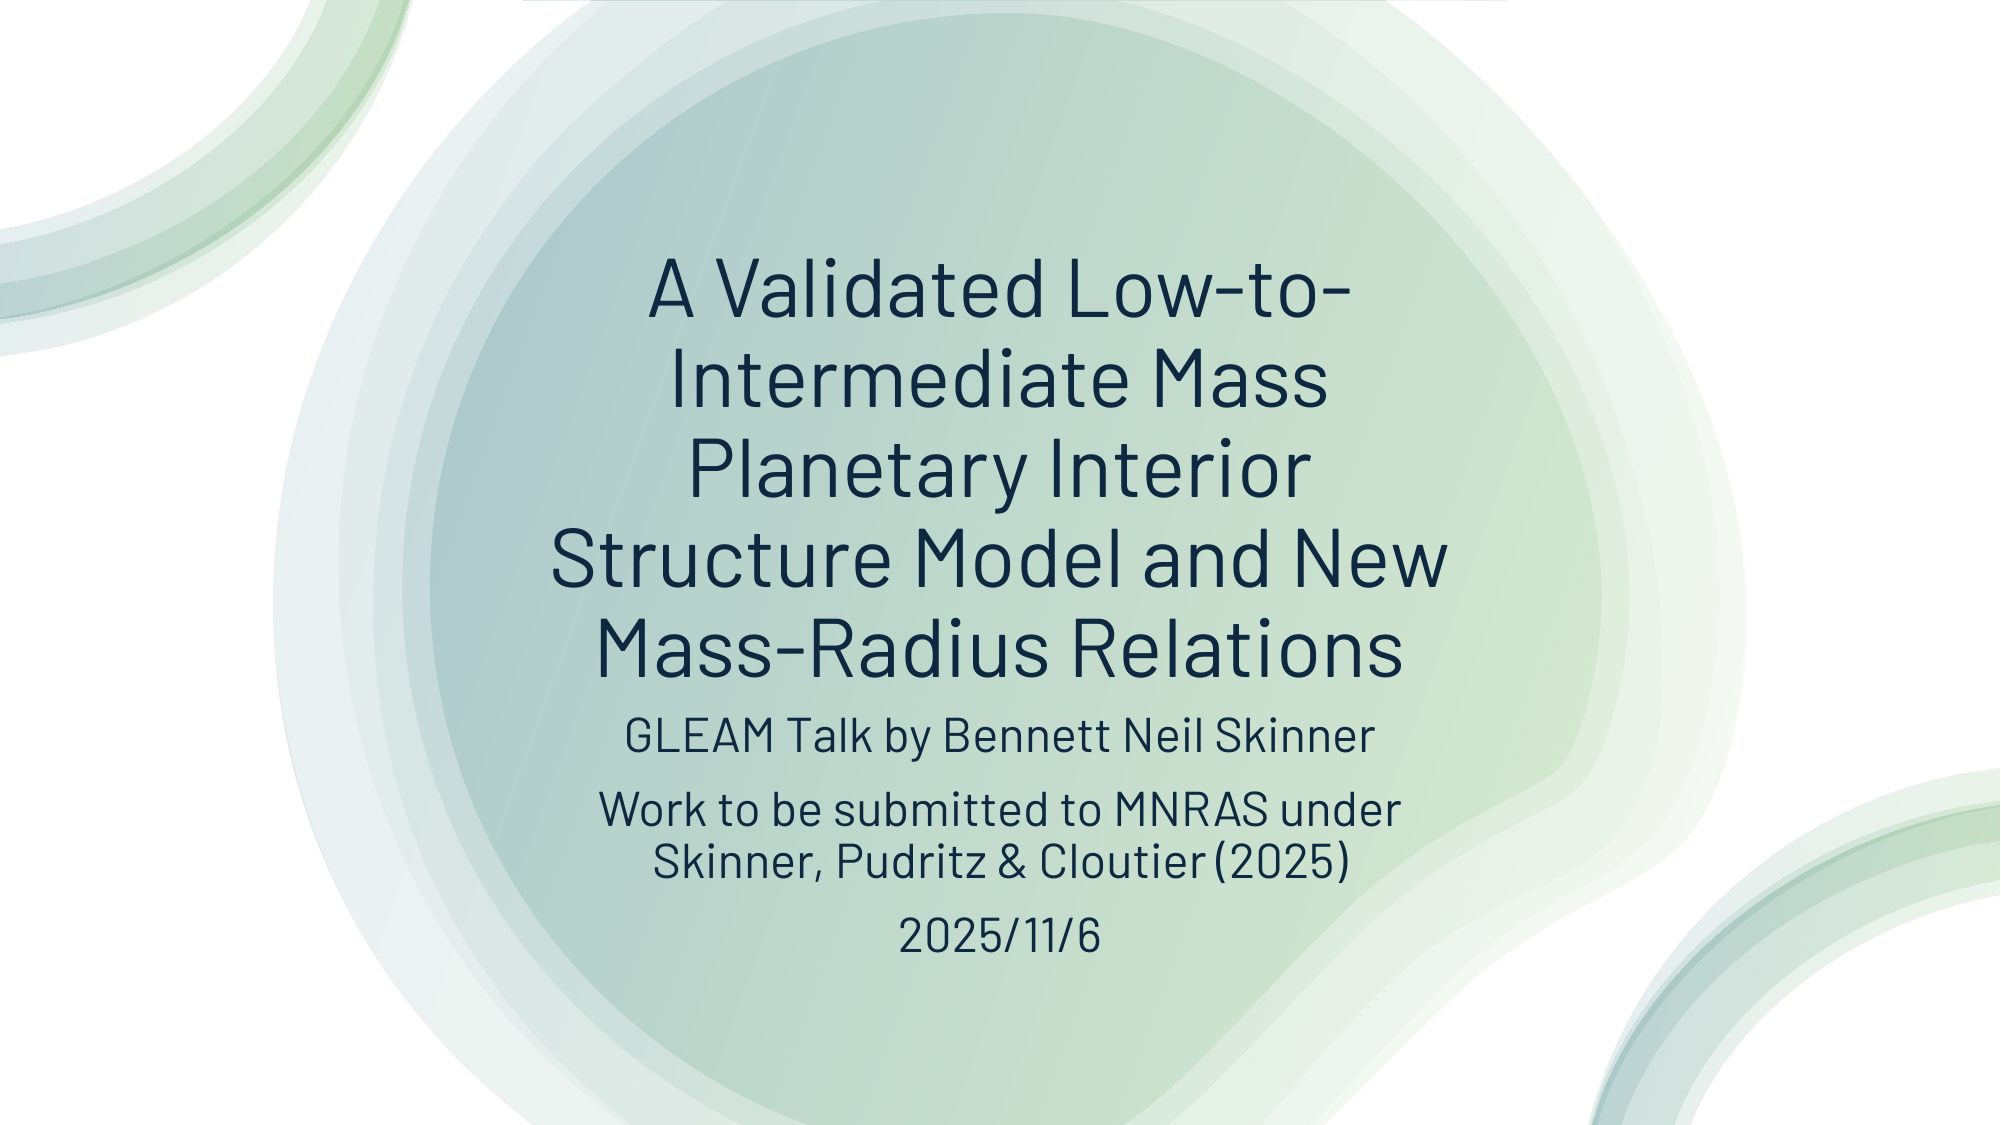

# A Validated Low-to-Intermediate Mass Planetary Interior Structure Model and New Mass-Radius Relations
GLEAM Talk by Bennett Neil Skinner
Work to be submitted to MNRAS under Skinner, Pudritz & Cloutier (2025)
2025/11/6